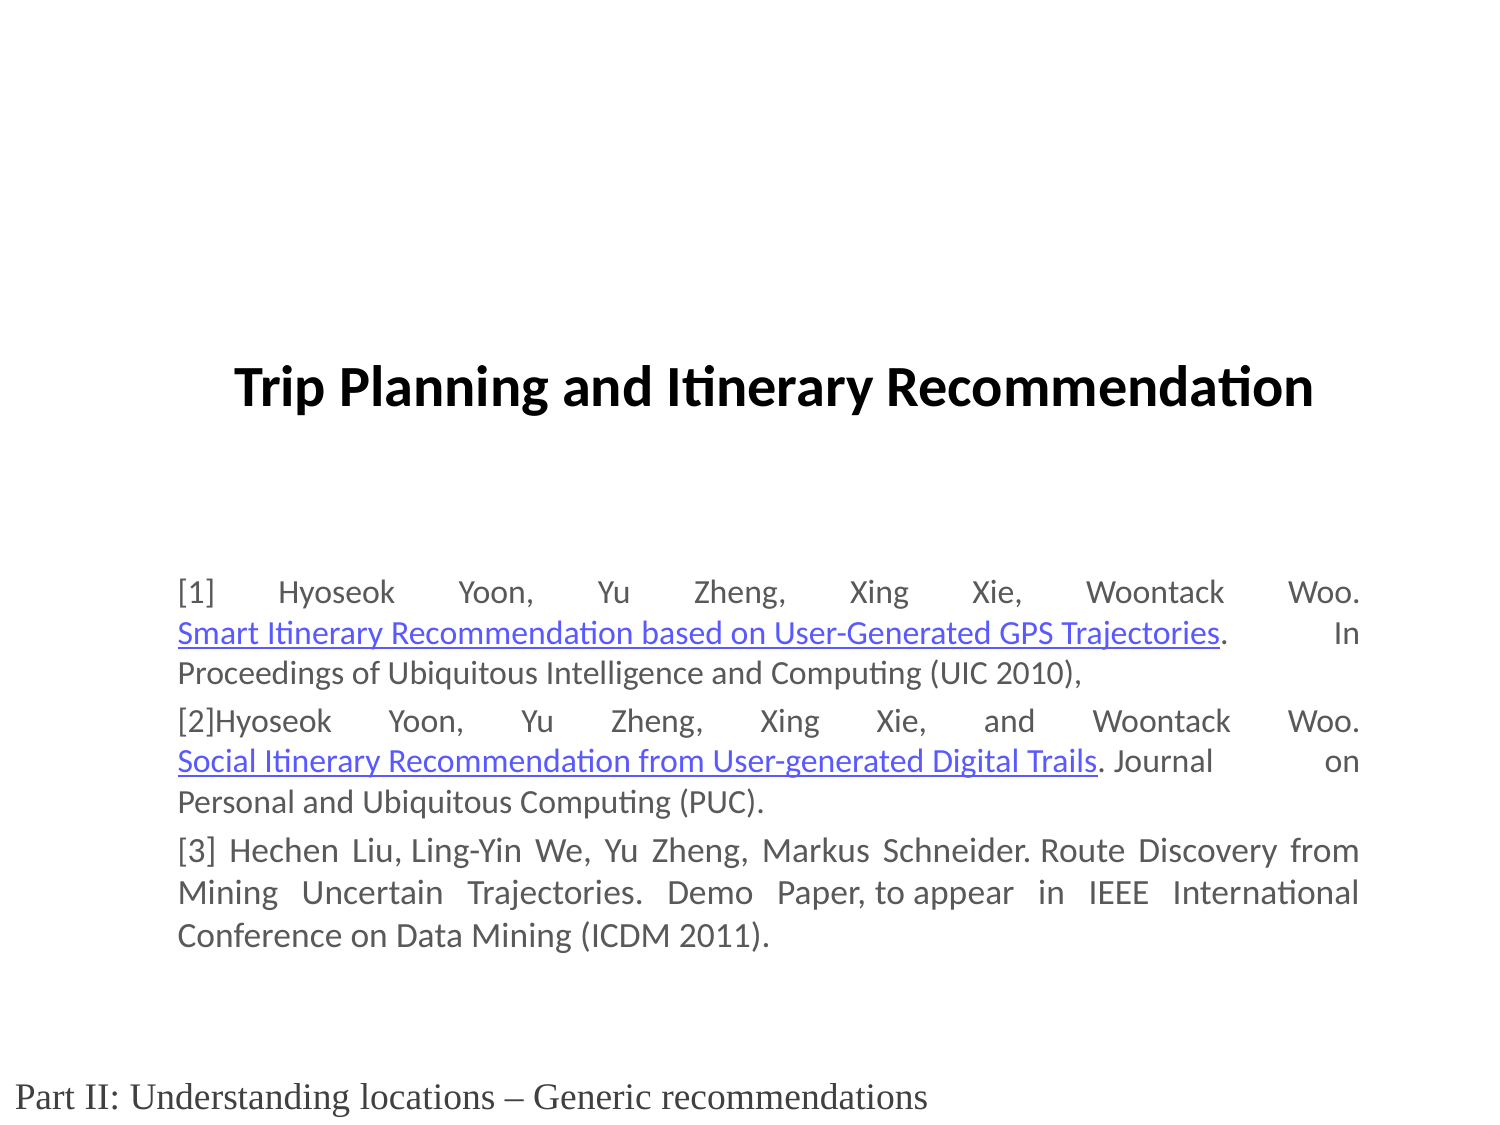

# Trip Planning and Itinerary Recommendation
[1] Hyoseok Yoon, Yu Zheng, Xing Xie, Woontack Woo. Smart Itinerary Recommendation based on User-Generated GPS Trajectories. In Proceedings of Ubiquitous Intelligence and Computing (UIC 2010),
[2]Hyoseok Yoon, Yu Zheng, Xing Xie, and Woontack Woo. Social Itinerary Recommendation from User-generated Digital Trails. Journal on Personal and Ubiquitous Computing (PUC).
[3] Hechen Liu, Ling-Yin We, Yu Zheng, Markus Schneider. Route Discovery from Mining Uncertain Trajectories. Demo Paper, to appear in IEEE International Conference on Data Mining (ICDM 2011).

Part II: Understanding locations – Generic recommendations